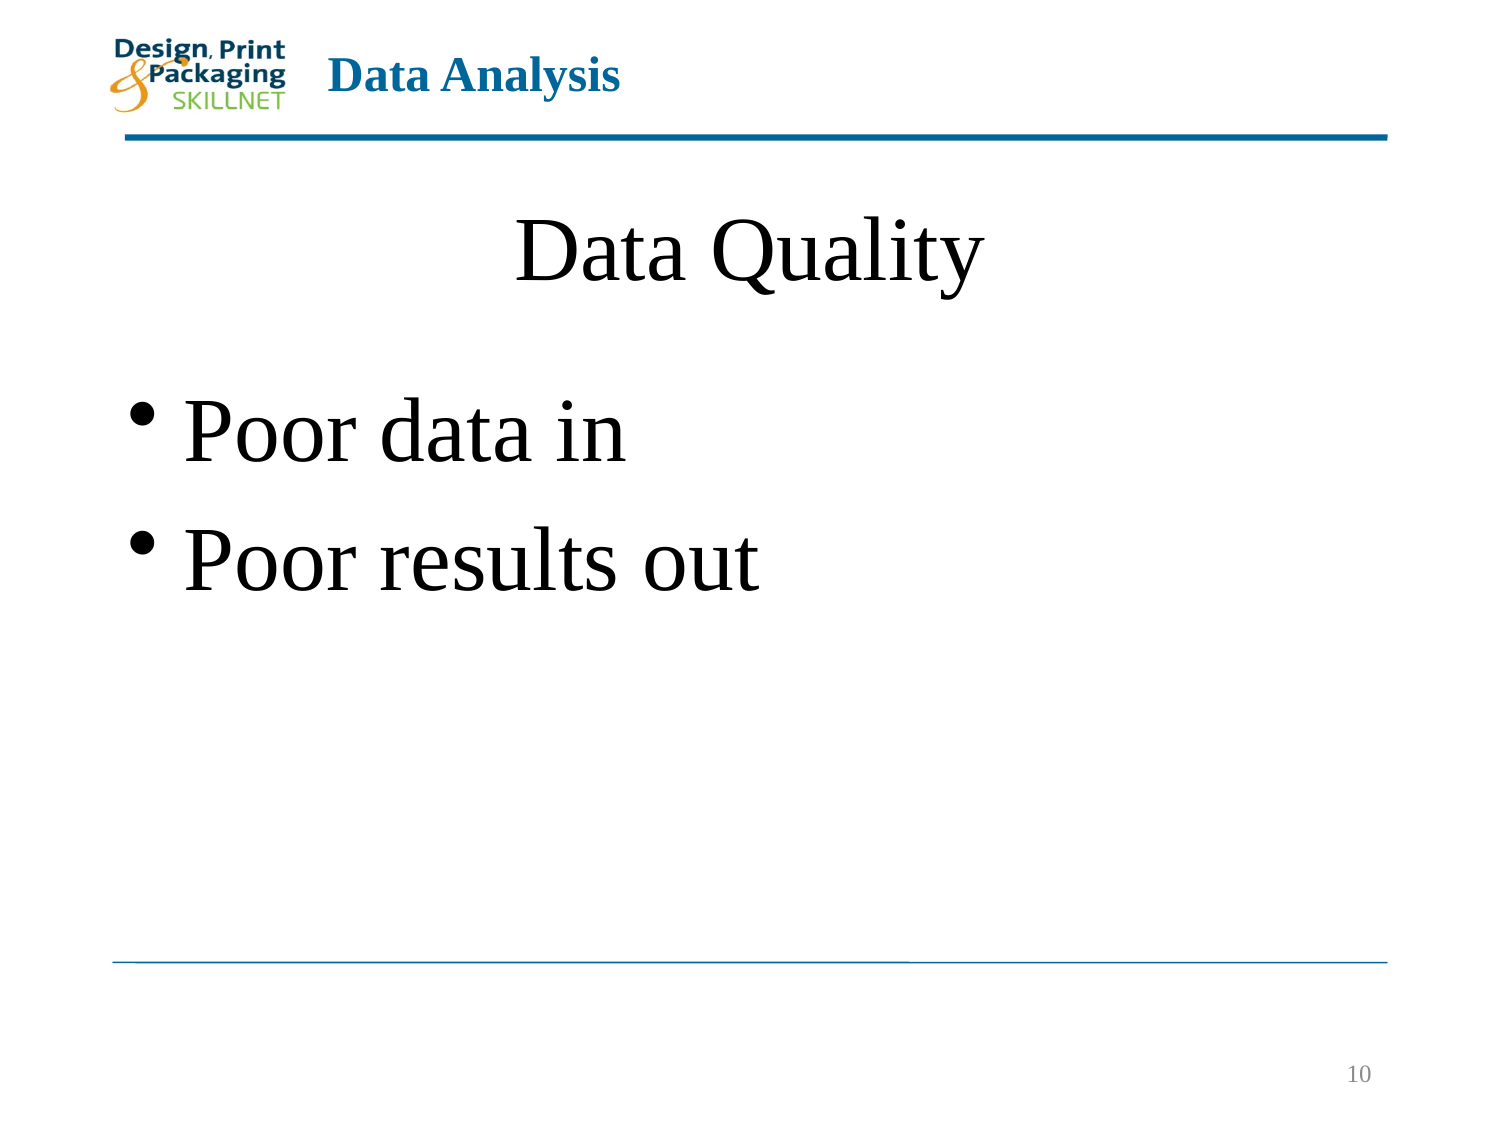

# Data Quality
Poor data in
Poor results out

10